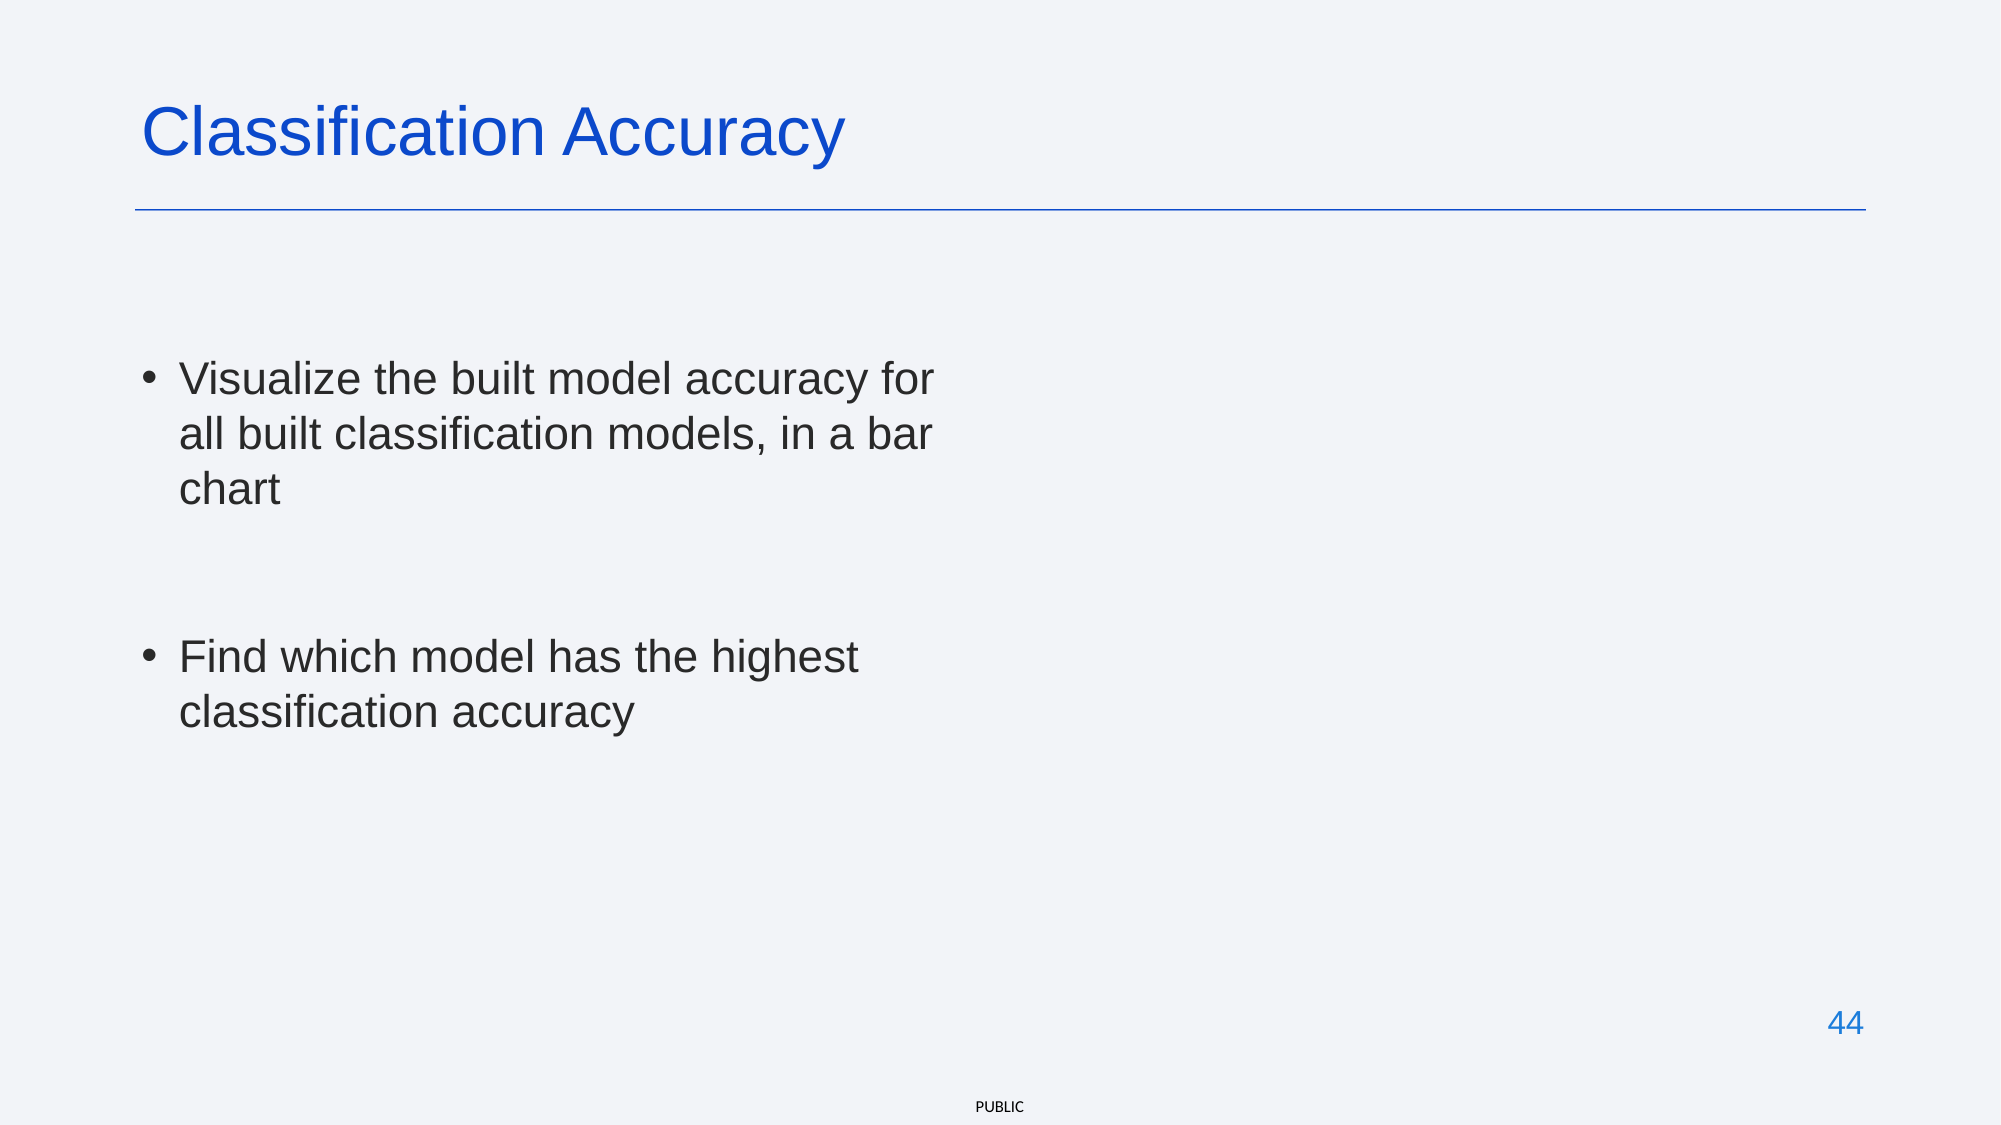

Classification Accuracy
Visualize the built model accuracy for all built classification models, in a bar chart

Find which model has the highest classification accuracy
44